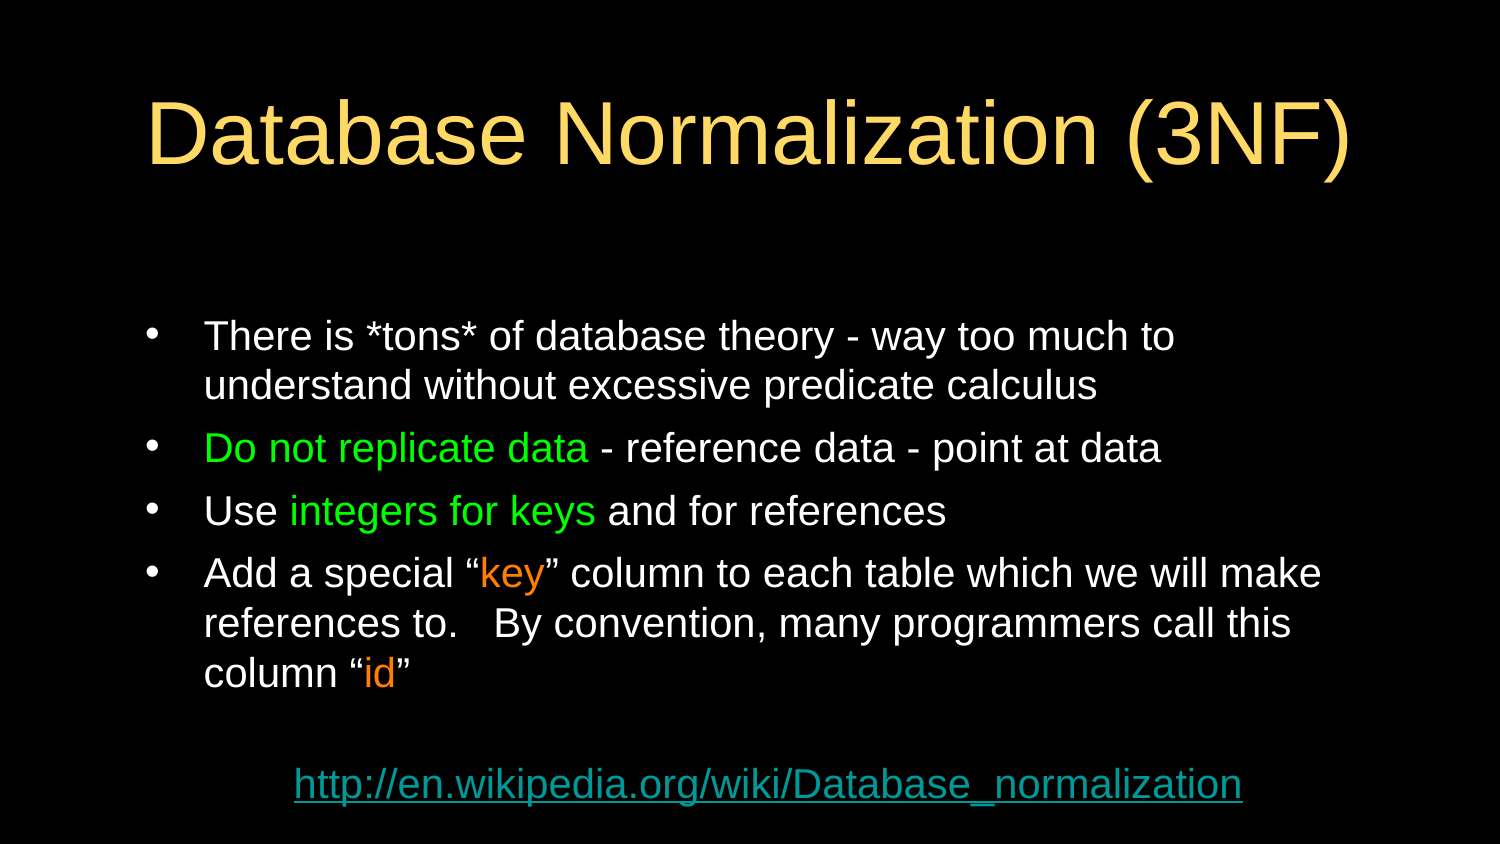

# Database Normalization (3NF)
There is *tons* of database theory - way too much to understand without excessive predicate calculus
Do not replicate data - reference data - point at data
Use integers for keys and for references
Add a special “key” column to each table which we will make references to.   By convention, many programmers call this column “id”
http://en.wikipedia.org/wiki/Database_normalization